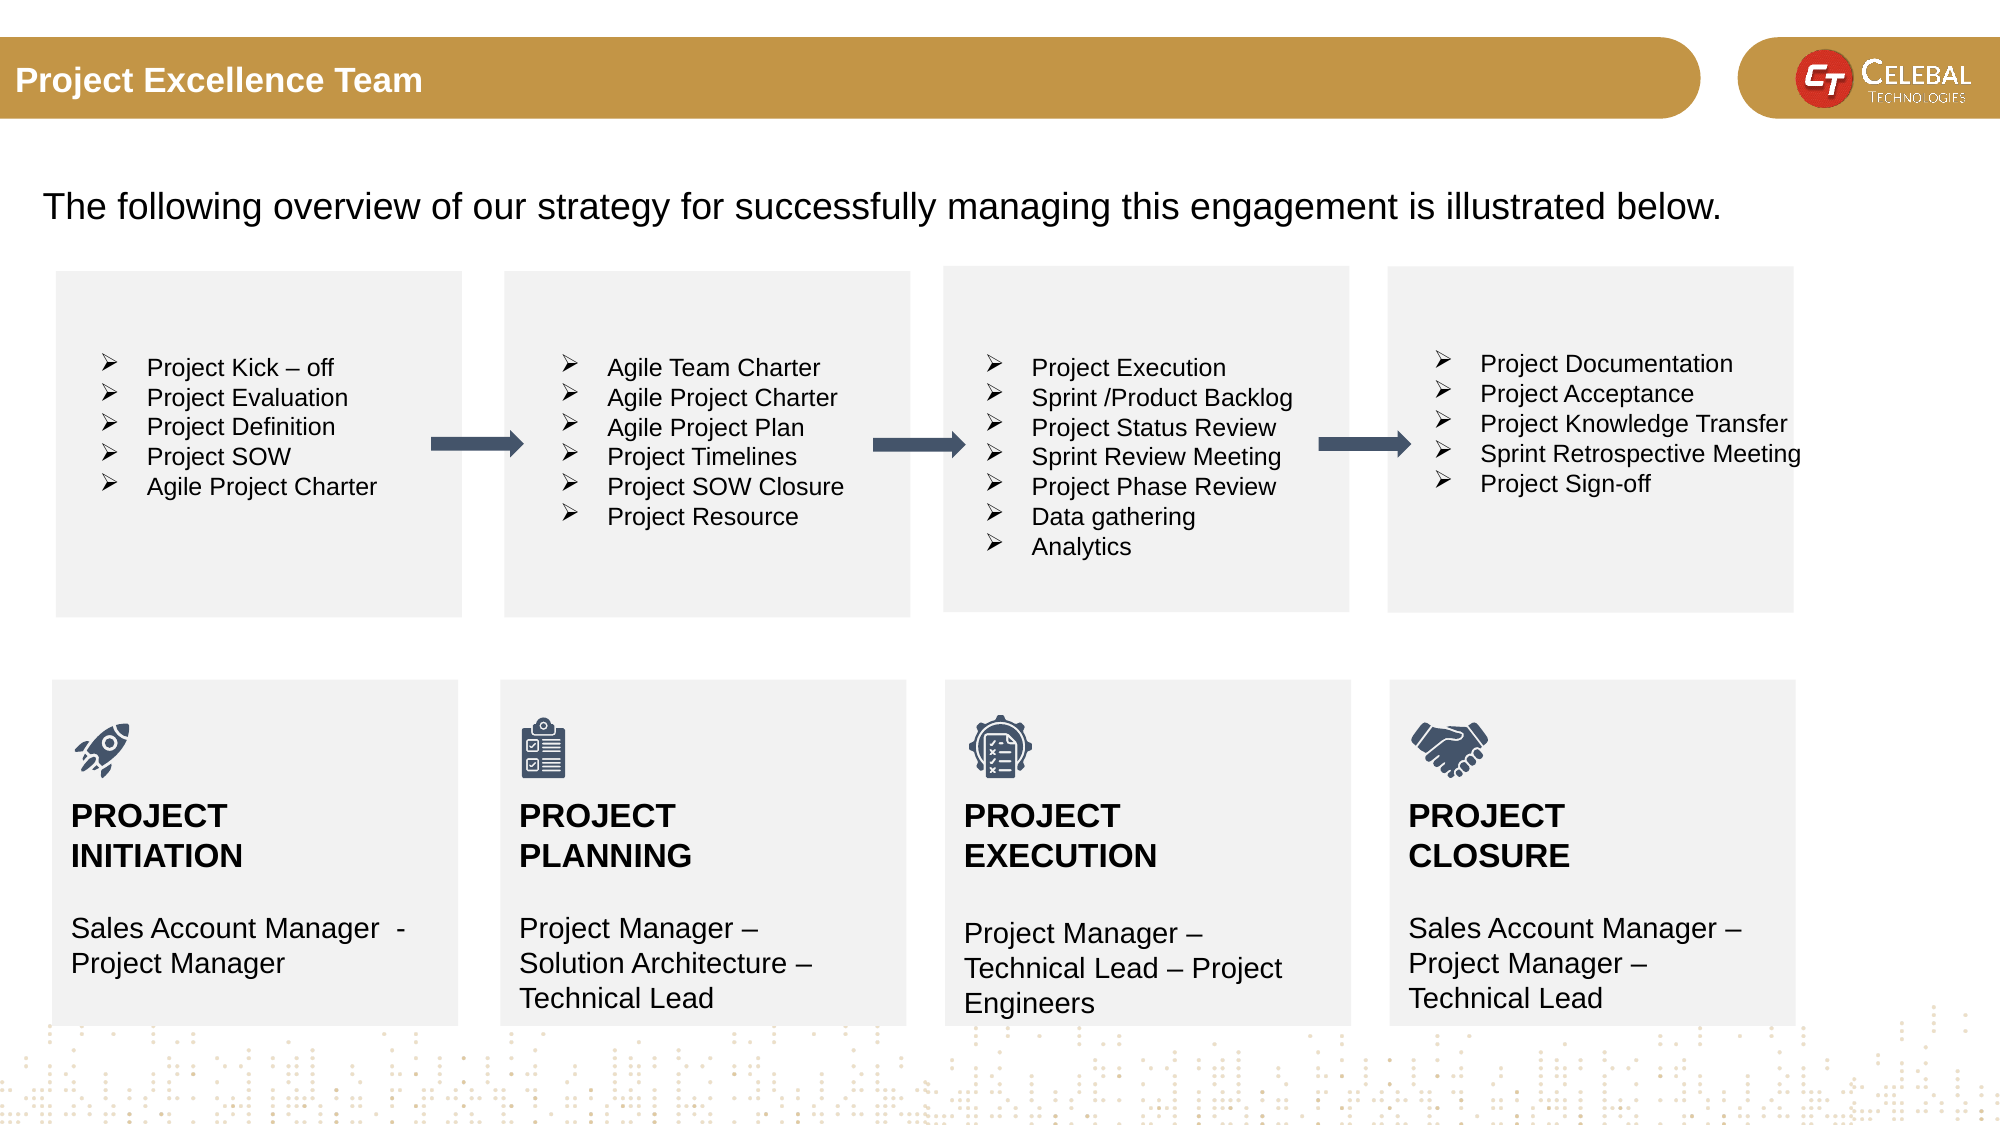

Project Excellence Team
The following overview of our strategy for successfully managing this engagement is illustrated below.

Project Documentation
Project Acceptance
Project Knowledge Transfer
Sprint Retrospective Meeting
Project Sign-off

Project Kick – off
Project Evaluation
Project Definition
Project SOW
Agile Project Charter

Agile Team Charter
Agile Project Charter
Agile Project Plan
Project Timelines
Project SOW Closure
Project Resource

Project Execution
Sprint /Product Backlog
Project Status Review
Sprint Review Meeting
Project Phase Review
Data gathering
Analytics

PROJECT
INITIATION

Sales Account Manager  - Project Manager

PROJECT
PLANNING

Project Manager – Solution Architecture – Technical Lead

PROJECT
EXECUTION

Project Manager – Technical Lead – Project Engineers

PROJECT
CLOSURE

Sales Account Manager – Project Manager – Technical Lead